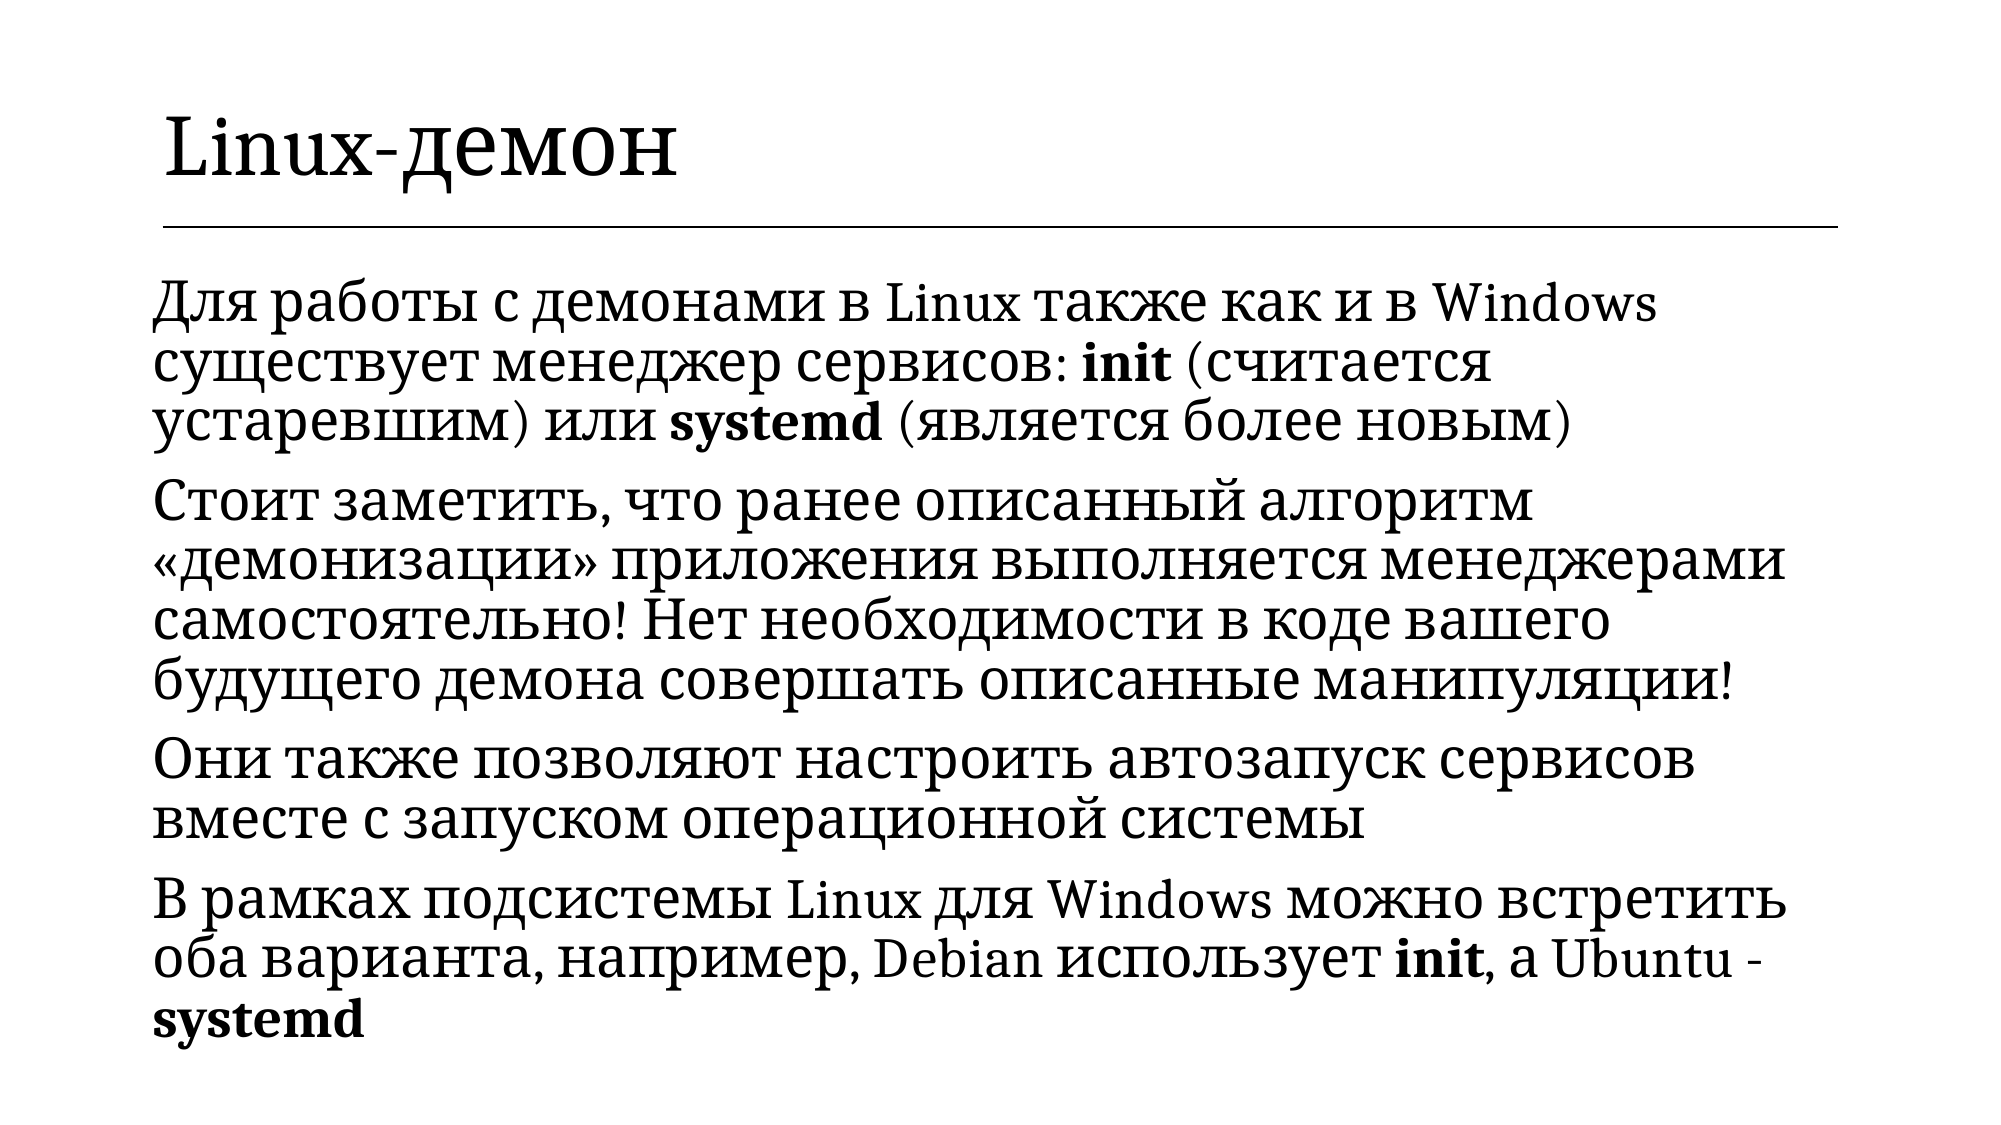

| Linux-демон |
| --- |
Для работы с демонами в Linux также как и в Windows существует менеджер сервисов: init (считается устаревшим) или systemd (является более новым)
Стоит заметить, что ранее описанный алгоритм «демонизации» приложения выполняется менеджерами самостоятельно! Нет необходимости в коде вашего будущего демона совершать описанные манипуляции!
Они также позволяют настроить автозапуск сервисов вместе с запуском операционной системы
В рамках подсистемы Linux для Windows можно встретить оба варианта, например, Debian использует init, а Ubuntu - systemd